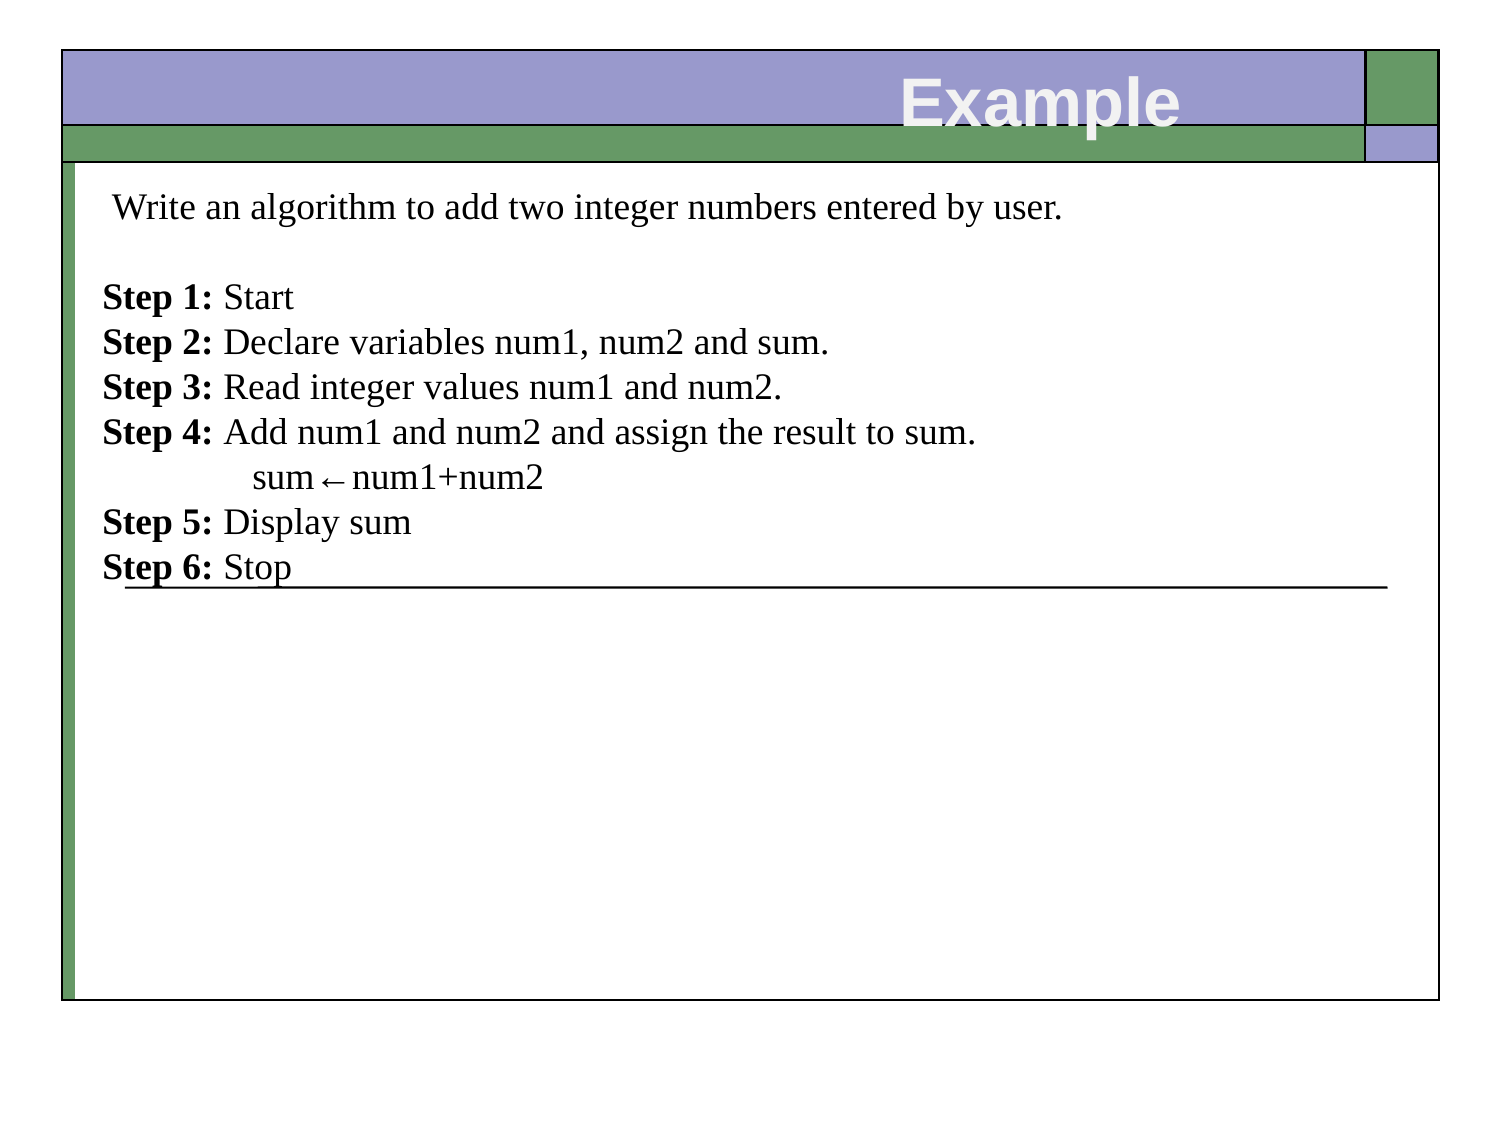

Example
 Write an algorithm to add two integer numbers entered by user.
Step 1: Start
Step 2: Declare variables num1, num2 and sum.
Step 3: Read integer values num1 and num2.
Step 4: Add num1 and num2 and assign the result to sum.
	sum←num1+num2
Step 5: Display sum
Step 6: Stop